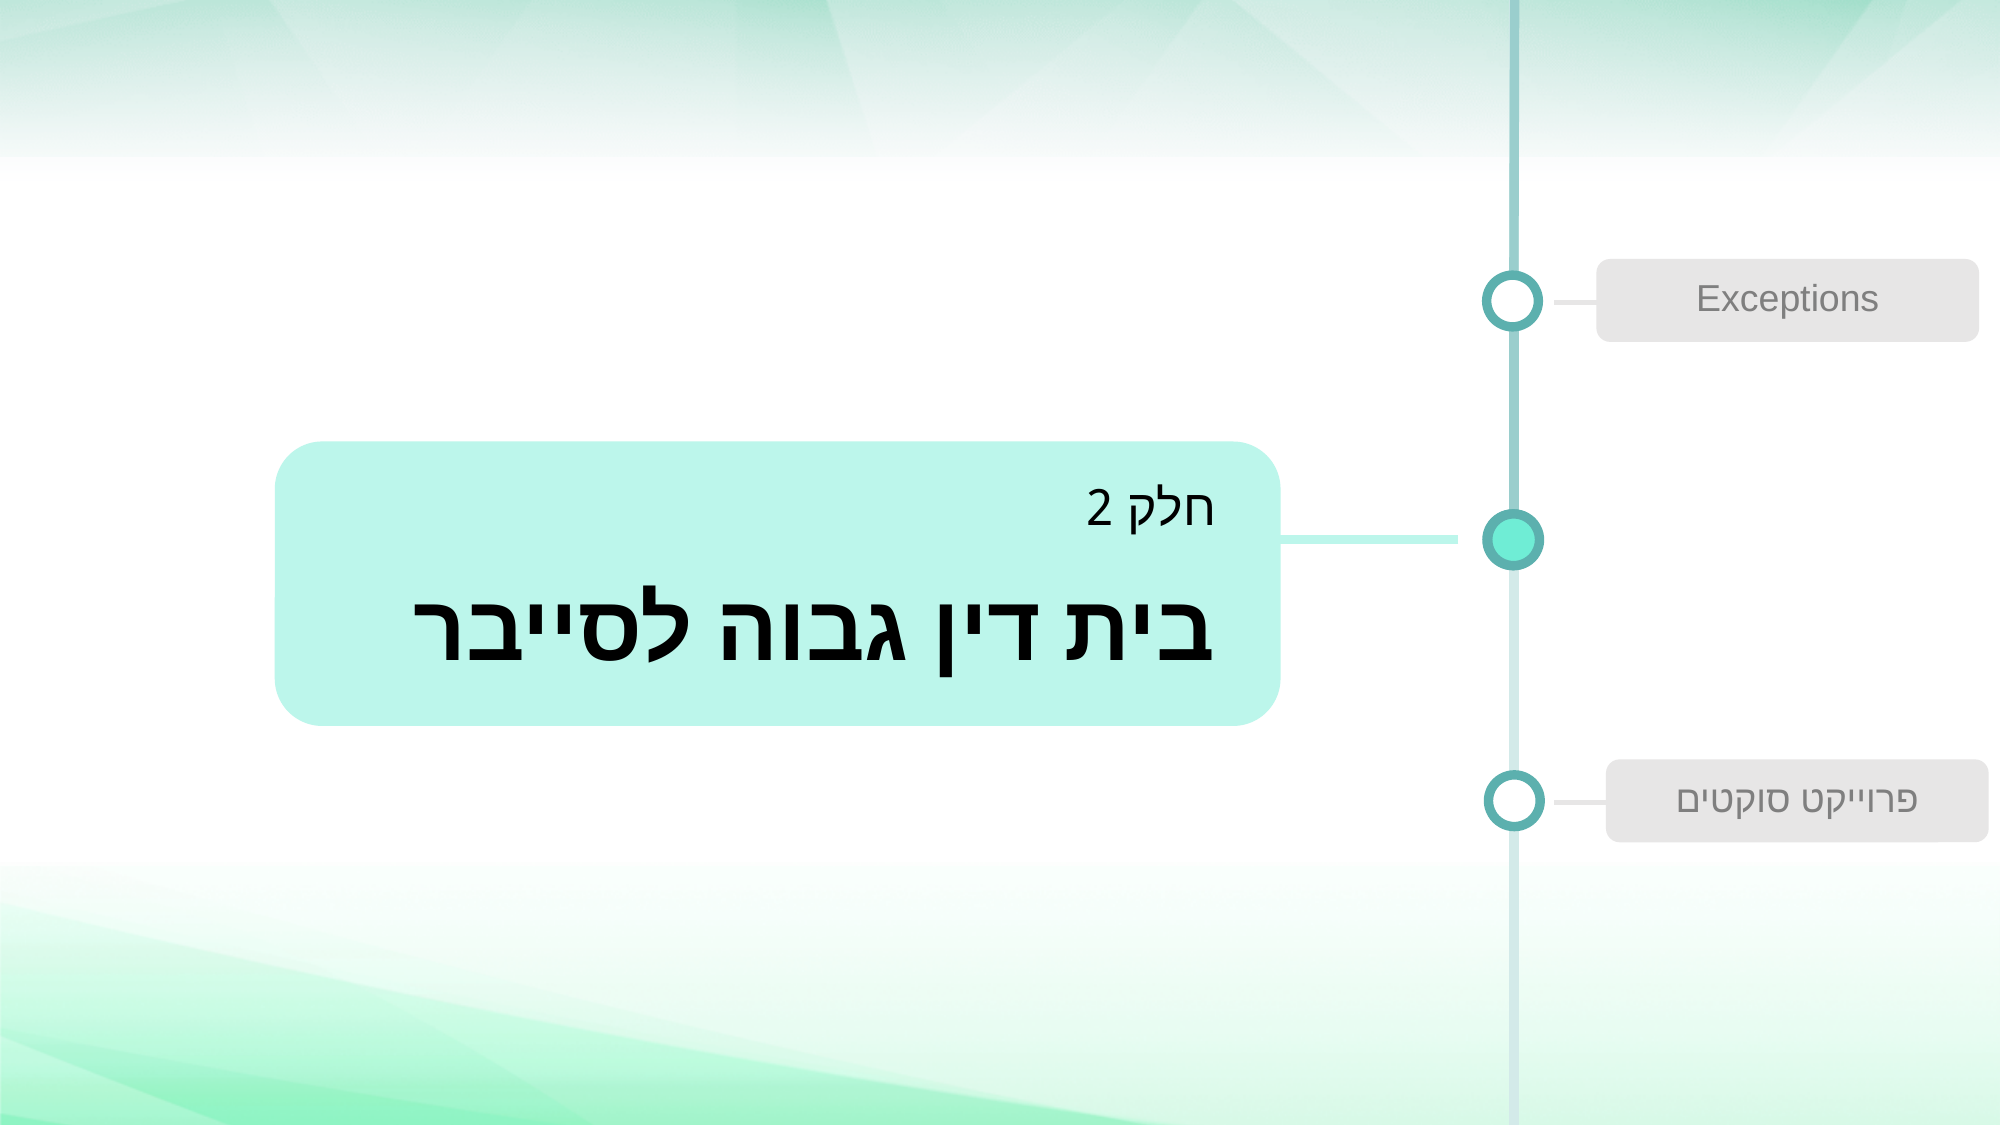

Exceptions

חלק 2
בית דין גבוה לסייבר

פרוייקט סוקטים